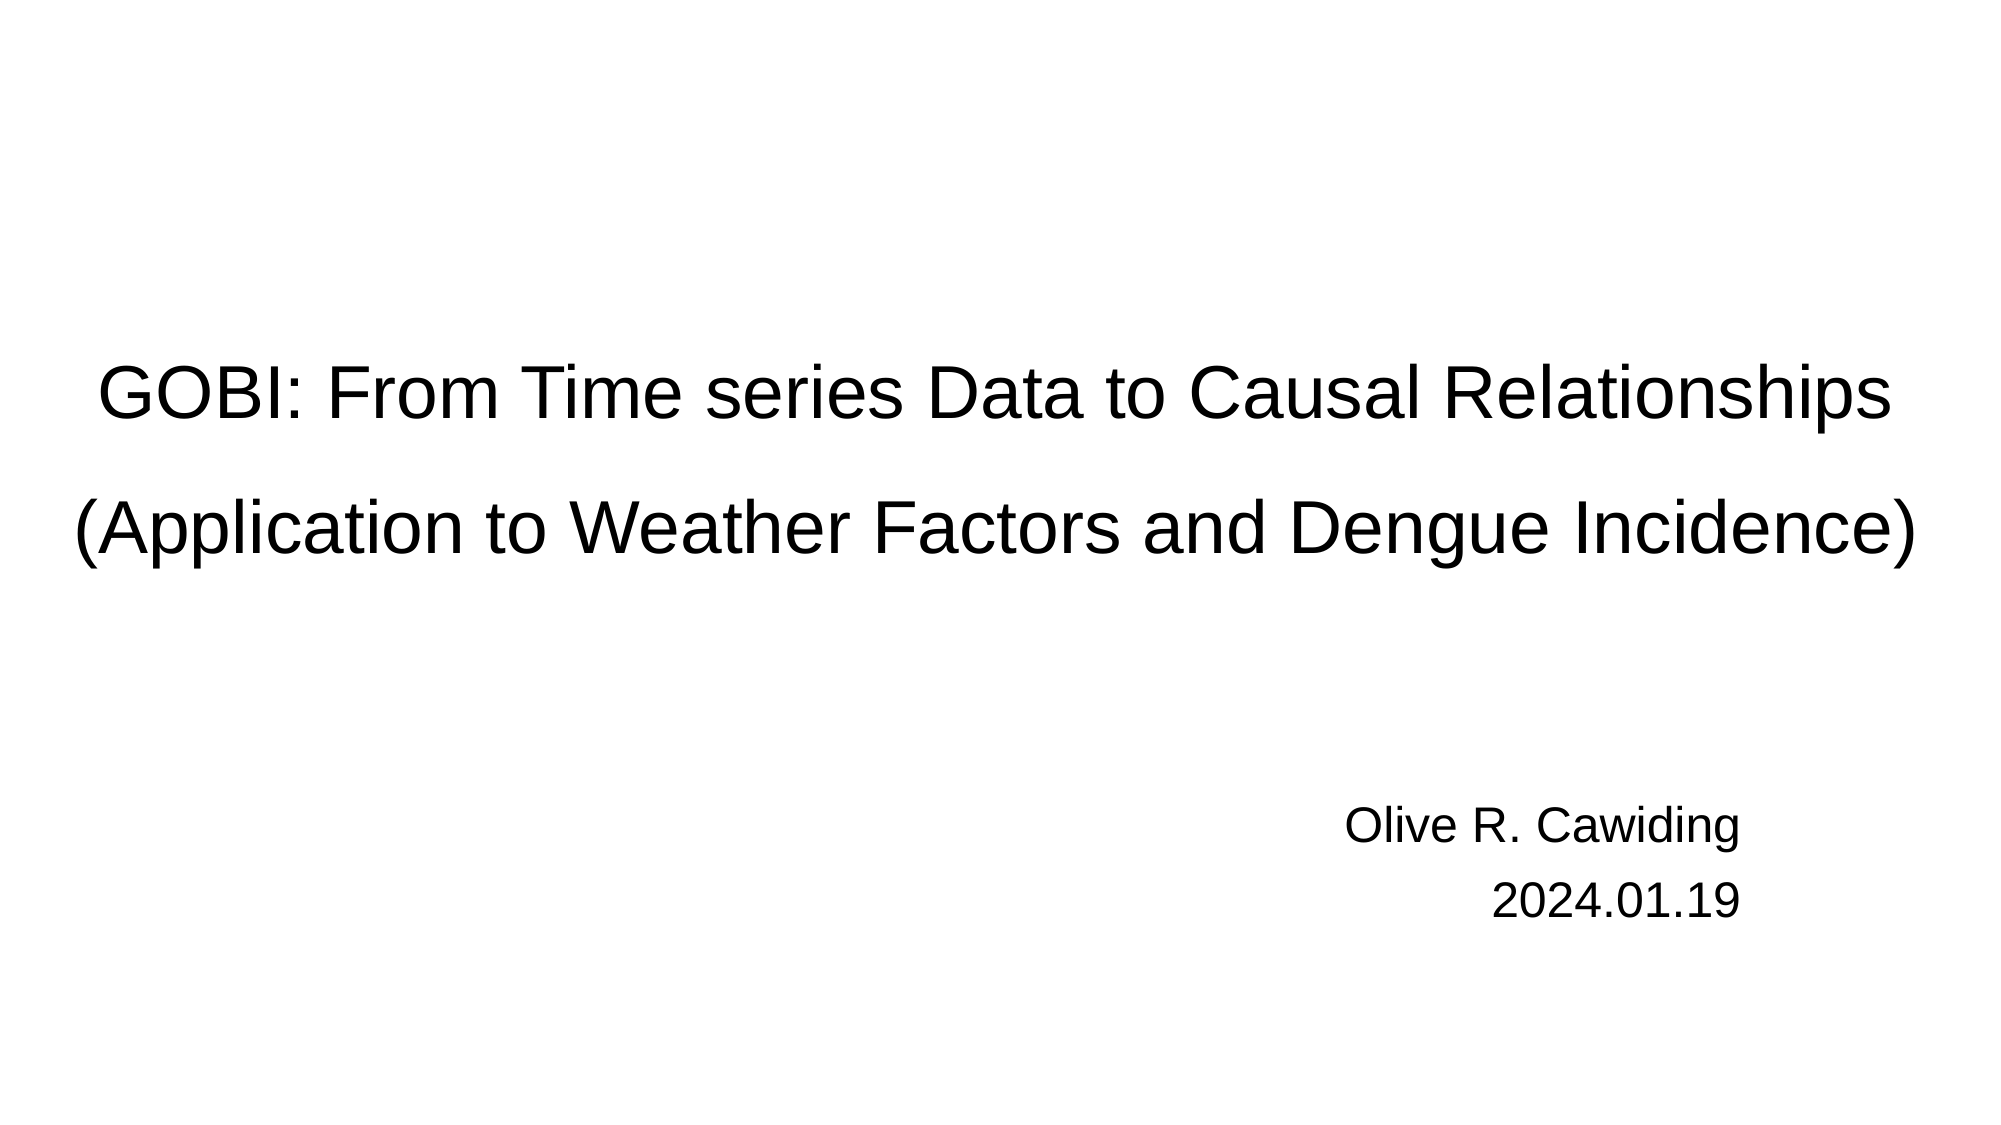

# GOBI: From Time series Data to Causal Relationships (Application to Weather Factors and Dengue Incidence)

Olive R. Cawiding
2024.01.19